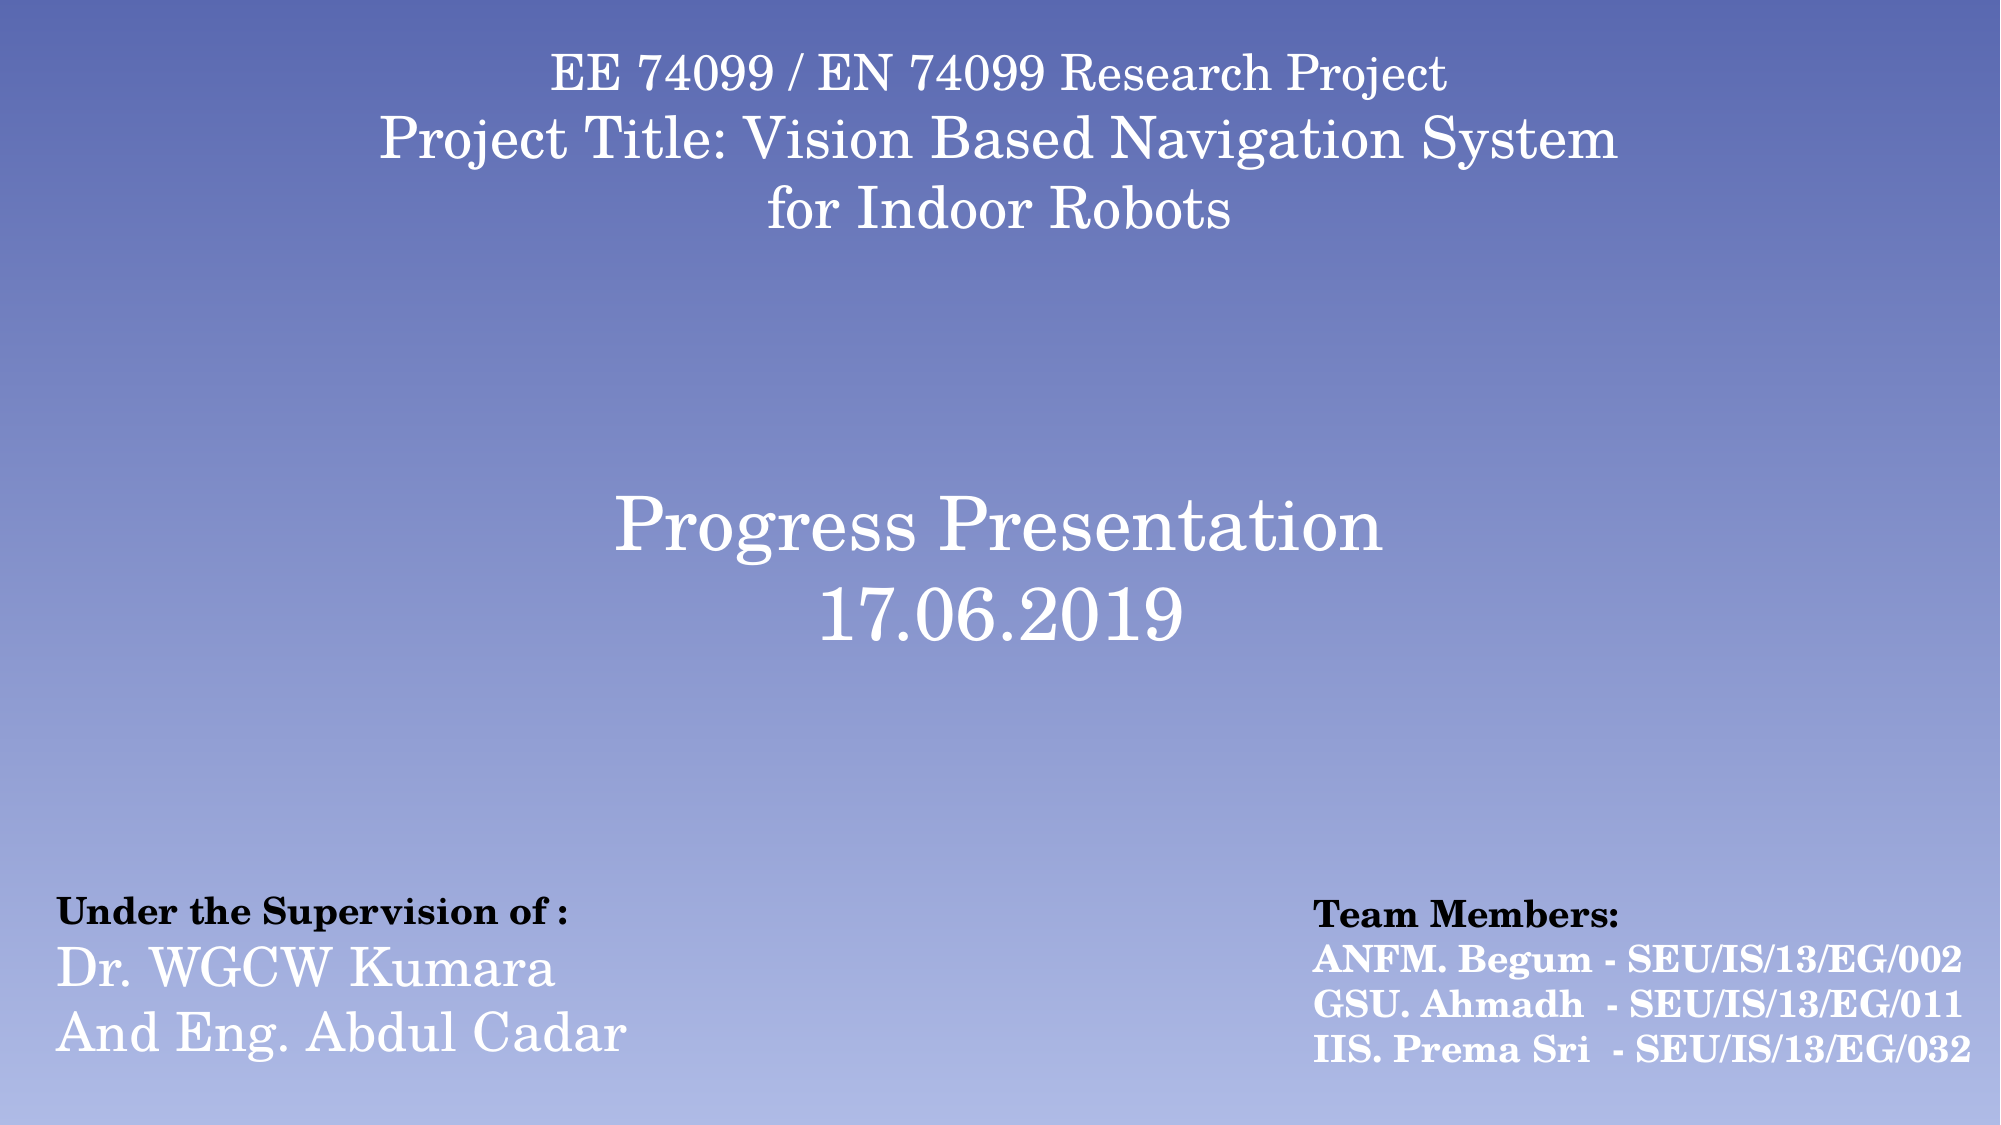

EE 74099 / EN 74099 Research Project
Project Title: Vision Based Navigation System for Indoor Robots
Progress Presentation
17.06.2019
Under the Supervision of :
Dr. WGCW Kumara
And Eng. Abdul Cadar
Team Members:
ANFM. Begum - SEU/IS/13/EG/002
GSU. Ahmadh  - SEU/IS/13/EG/011
IIS. Prema Sri  - SEU/IS/13/EG/032